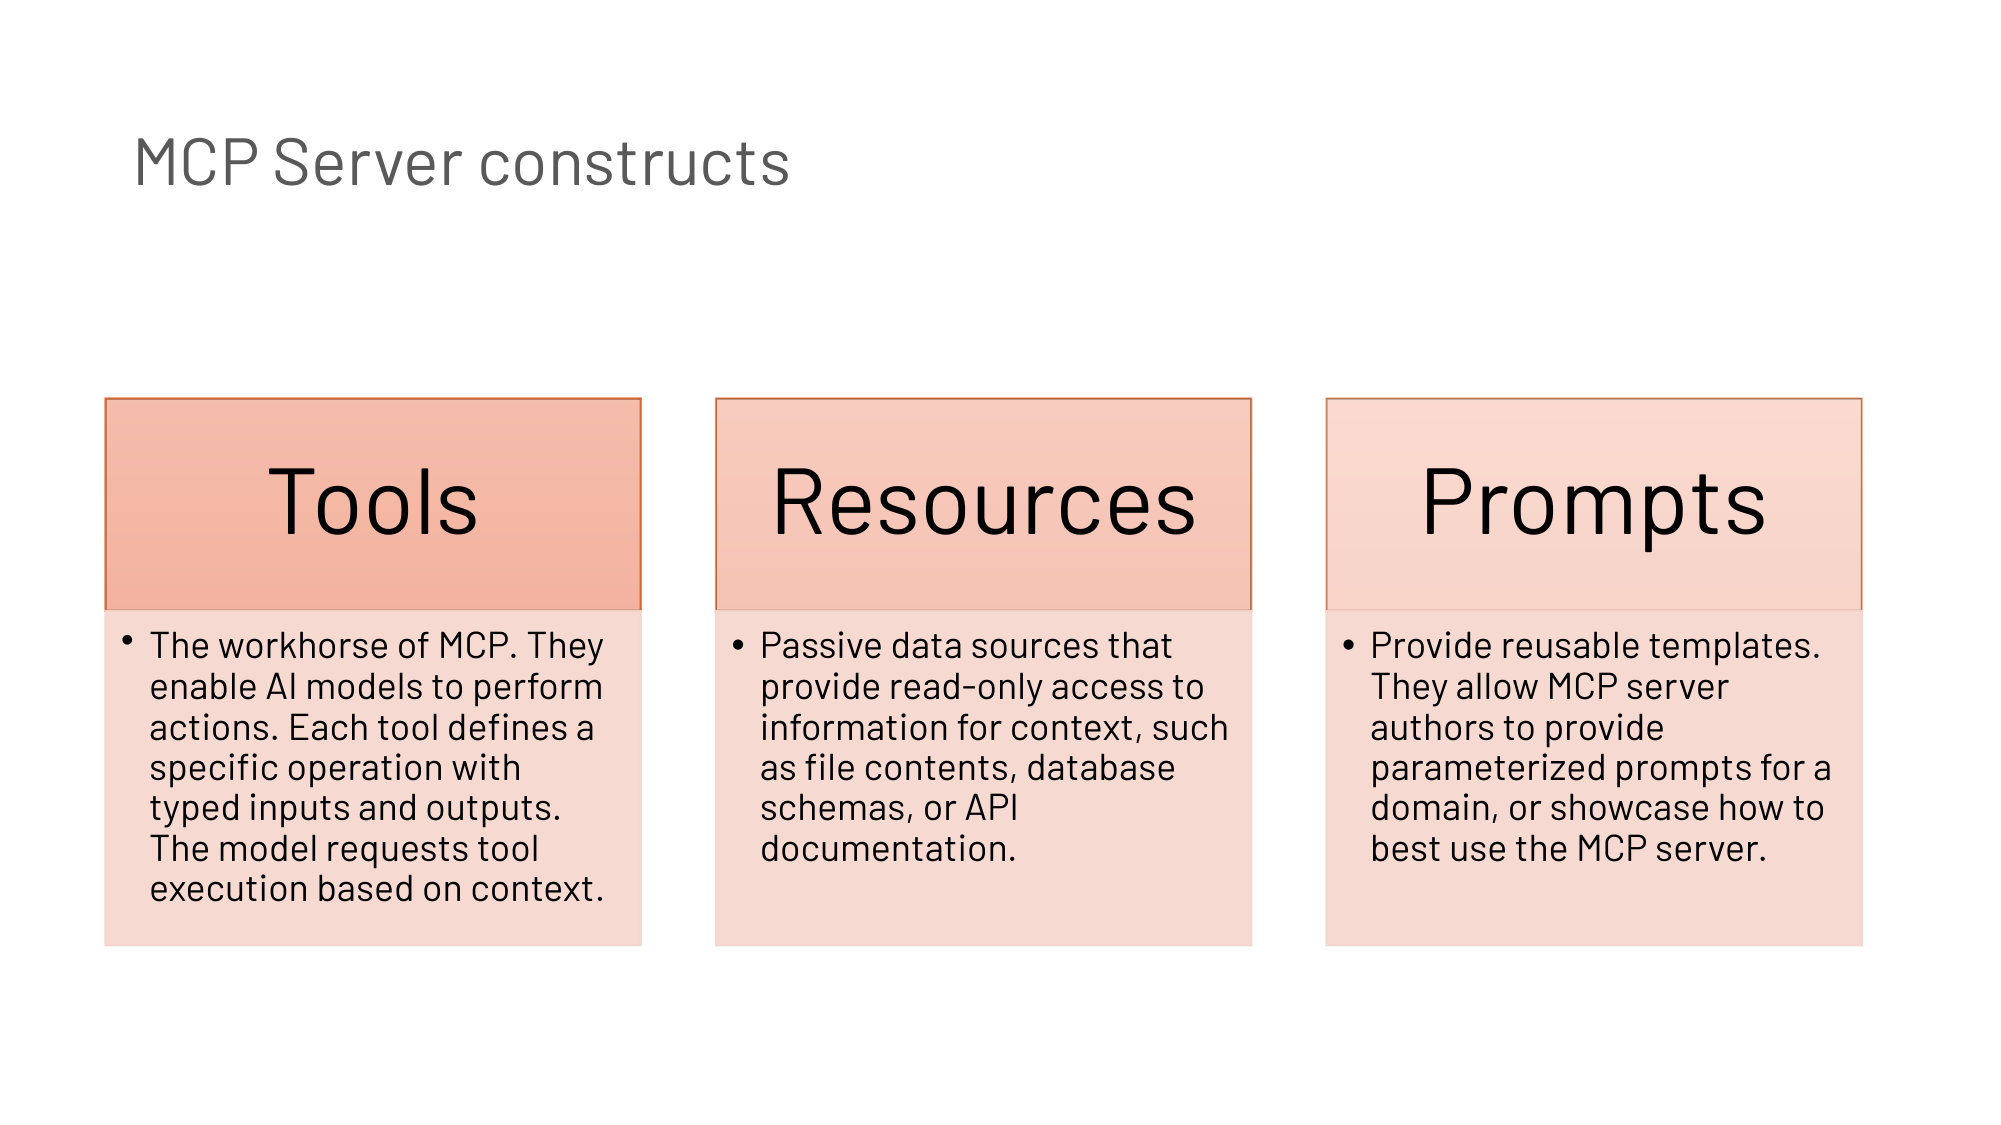

# MCP Server constructs
Tools
The workhorse of MCP. They enable AI models to perform actions. Each tool defines a specific operation with typed inputs and outputs. The model requests tool execution based on context.
Resources
Passive data sources that provide read-only access to information for context, such as file contents, database schemas, or API documentation.
Prompts
Provide reusable templates. They allow MCP server authors to provide parameterized prompts for a domain, or showcase how to best use the MCP server.